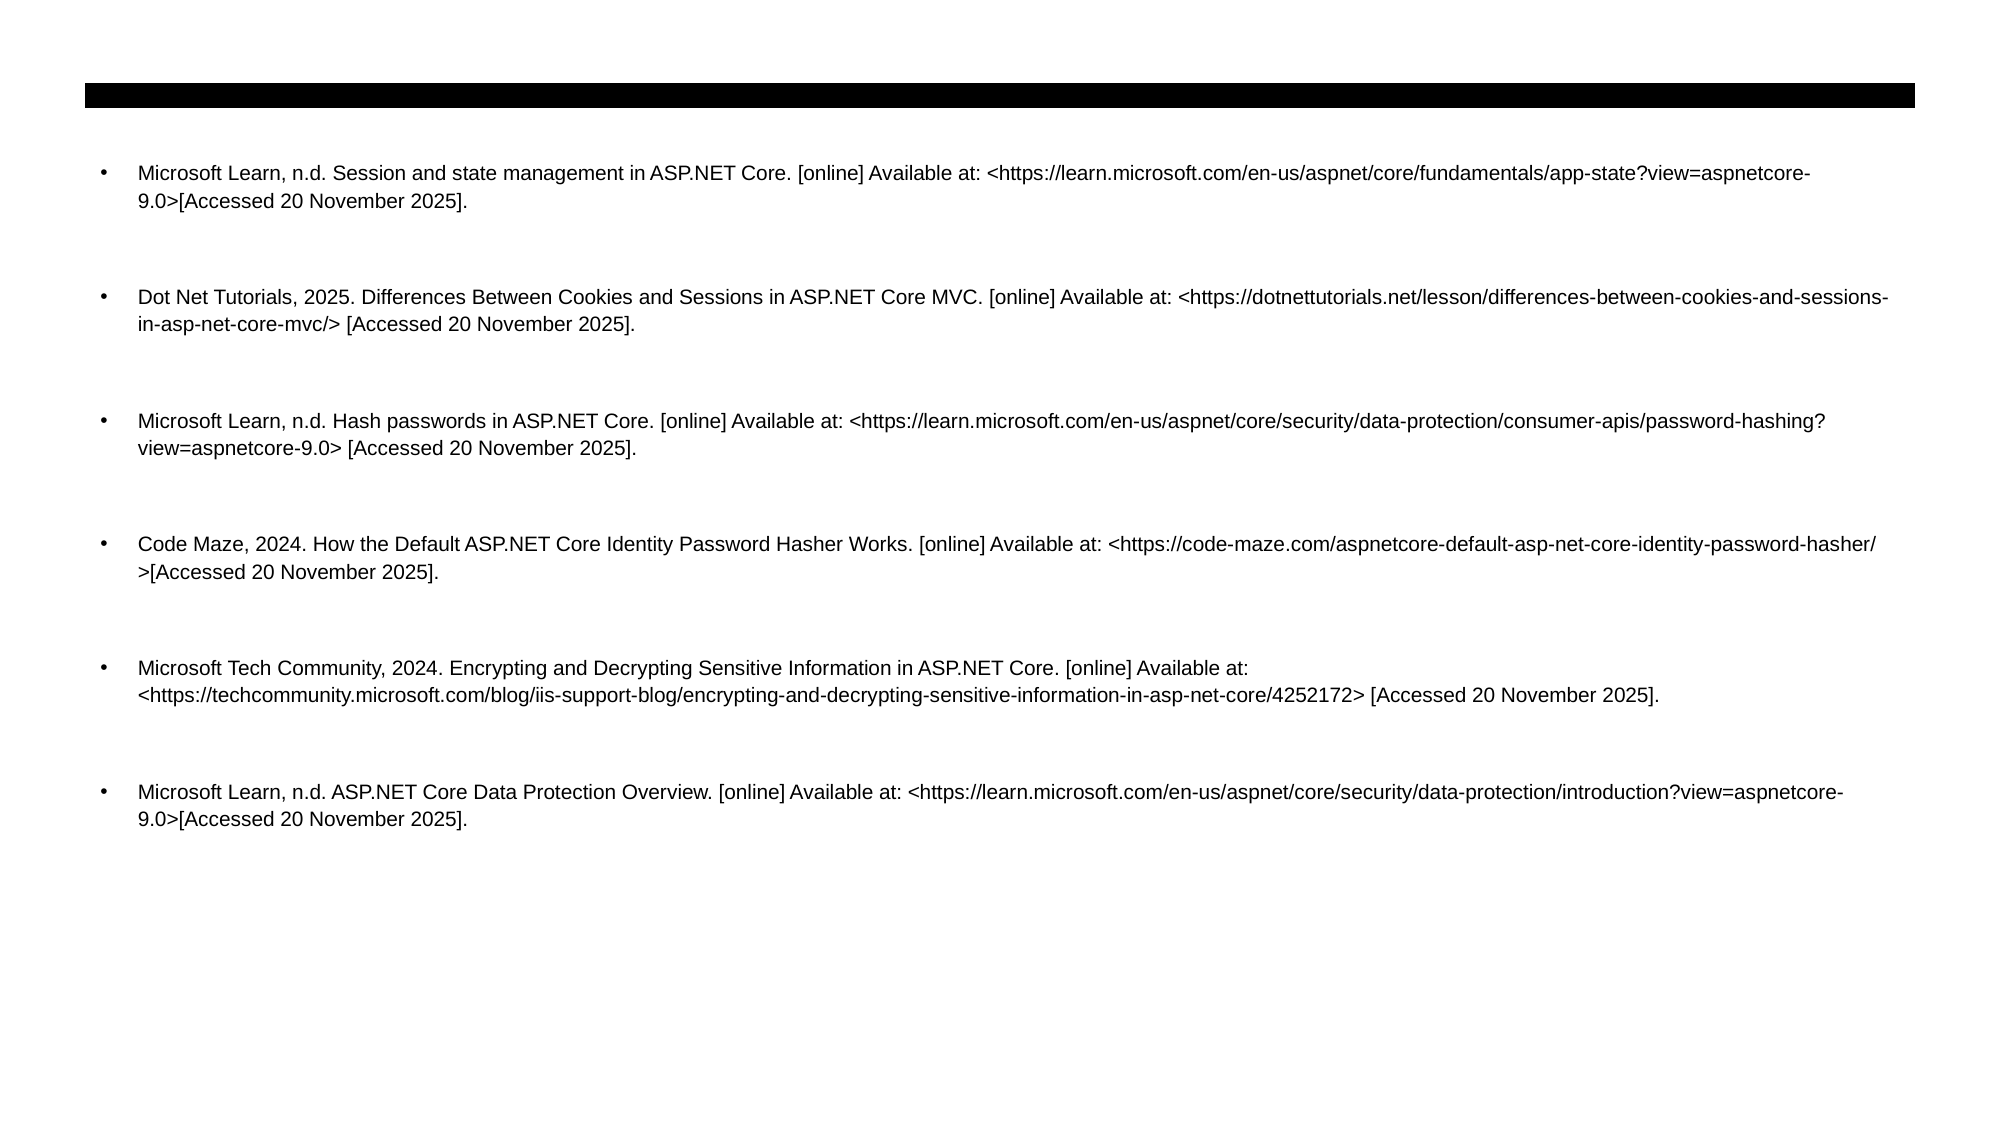

Microsoft Learn, n.d. Session and state management in ASP.NET Core. [online] Available at: <https://learn.microsoft.com/en-us/aspnet/core/fundamentals/app-state?view=aspnetcore-9.0>[Accessed 20 November 2025].

Dot Net Tutorials, 2025. Differences Between Cookies and Sessions in ASP.NET Core MVC. [online] Available at: <https://dotnettutorials.net/lesson/differences-between-cookies-and-sessions-in-asp-net-core-mvc/> [Accessed 20 November 2025].

Microsoft Learn, n.d. Hash passwords in ASP.NET Core. [online] Available at: <https://learn.microsoft.com/en-us/aspnet/core/security/data-protection/consumer-apis/password-hashing?view=aspnetcore-9.0> [Accessed 20 November 2025].

Code Maze, 2024. How the Default ASP.NET Core Identity Password Hasher Works. [online] Available at: <https://code-maze.com/aspnetcore-default-asp-net-core-identity-password-hasher/>[Accessed 20 November 2025].

Microsoft Tech Community, 2024. Encrypting and Decrypting Sensitive Information in ASP.NET Core. [online] Available at: <https://techcommunity.microsoft.com/blog/iis-support-blog/encrypting-and-decrypting-sensitive-information-in-asp-net-core/4252172> [Accessed 20 November 2025].

Microsoft Learn, n.d. ASP.NET Core Data Protection Overview. [online] Available at: <https://learn.microsoft.com/en-us/aspnet/core/security/data-protection/introduction?view=aspnetcore-9.0>[Accessed 20 November 2025].